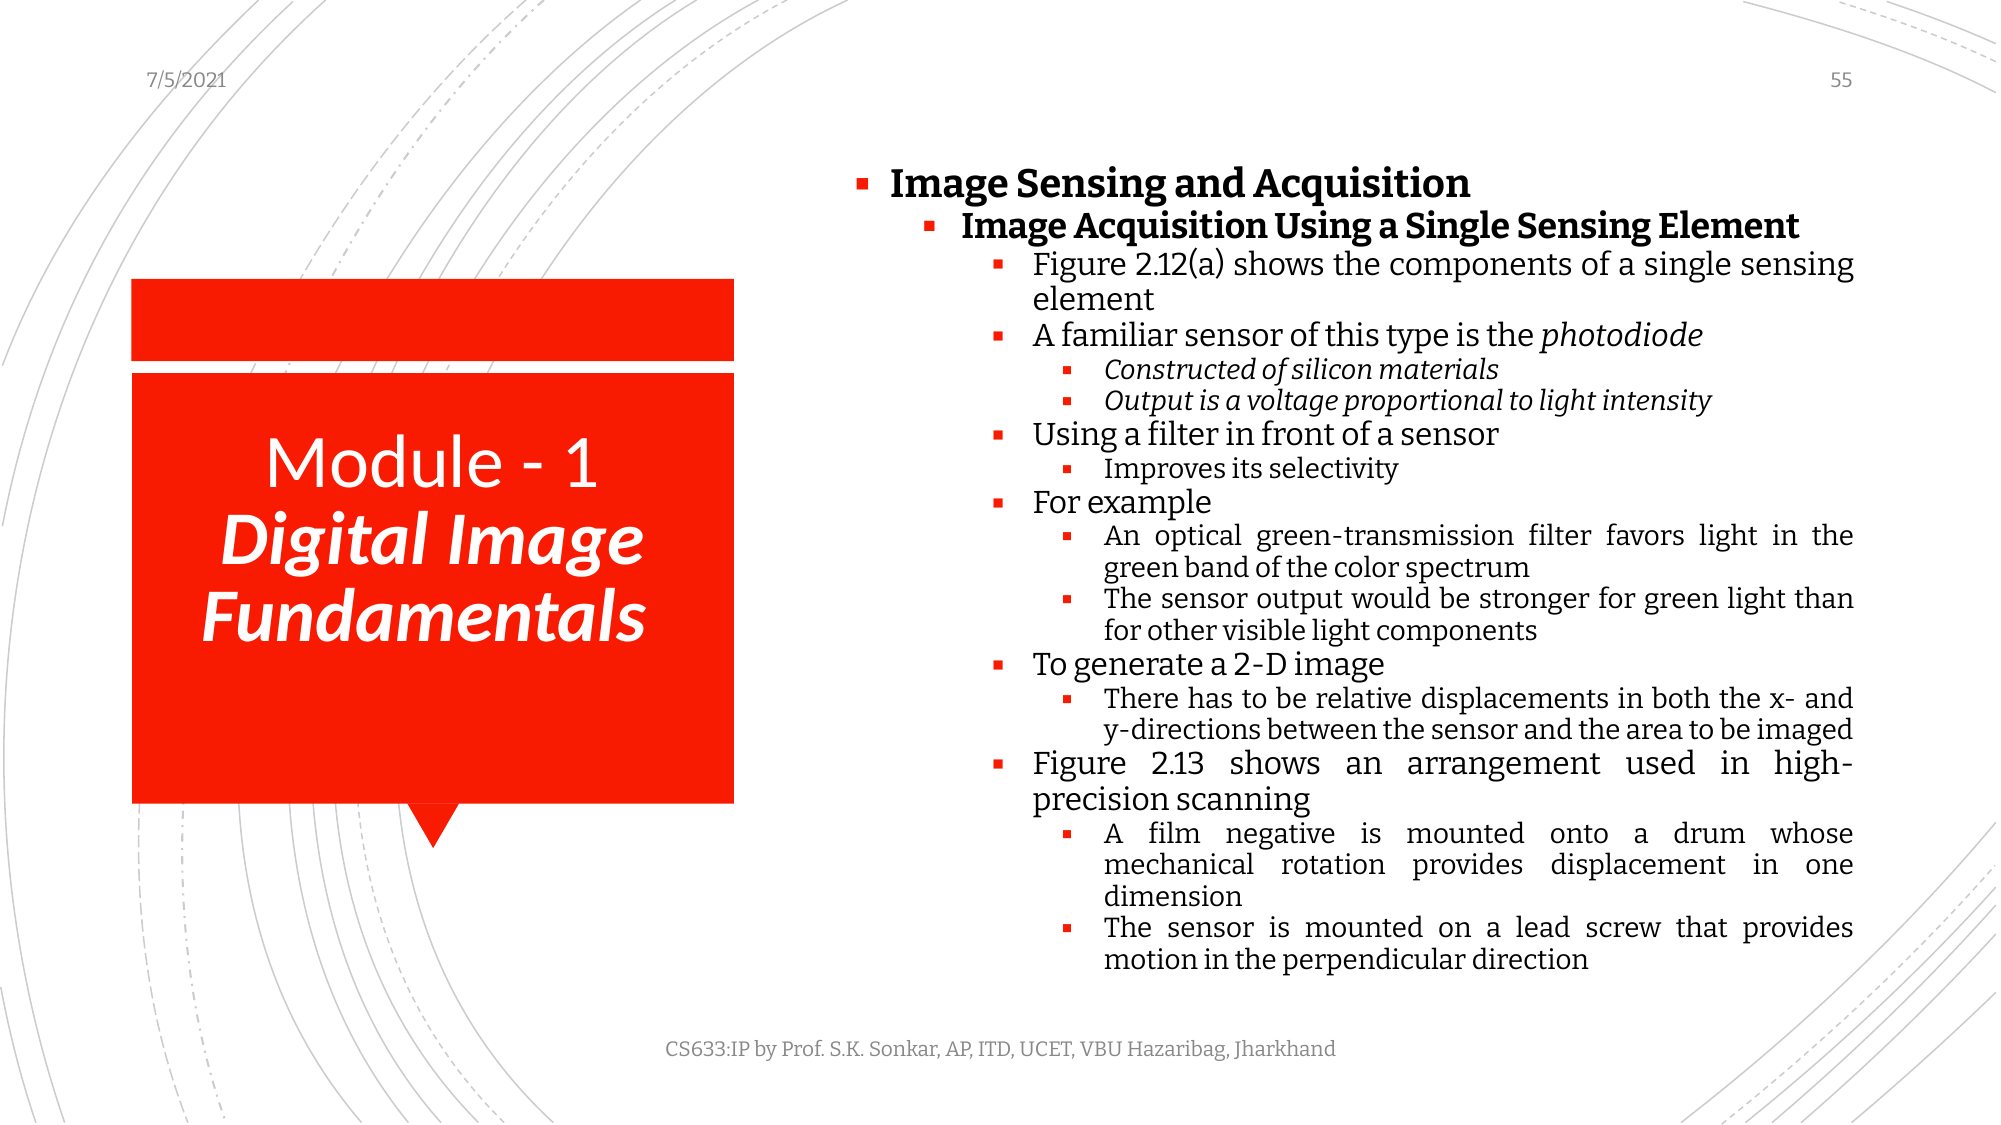

7/5/2021
55
Image Sensing and Acquisition
Image Acquisition Using a Single Sensing Element
Figure 2.12(a) shows the components of a single sensing element
A familiar sensor of this type is the photodiode
Constructed of silicon materials
Output is a voltage proportional to light intensity
Using a filter in front of a sensor
Improves its selectivity
For example
An optical green-transmission filter favors light in the green band of the color spectrum
The sensor output would be stronger for green light than for other visible light components
To generate a 2-D image
There has to be relative displacements in both the x- and y-directions between the sensor and the area to be imaged
Figure 2.13 shows an arrangement used in high-precision scanning
A film negative is mounted onto a drum whose mechanical rotation provides displacement in one dimension
The sensor is mounted on a lead screw that provides motion in the perpendicular direction
# Module - 1 Digital Image Fundamentals
CS633:IP by Prof. S.K. Sonkar, AP, ITD, UCET, VBU Hazaribag, Jharkhand